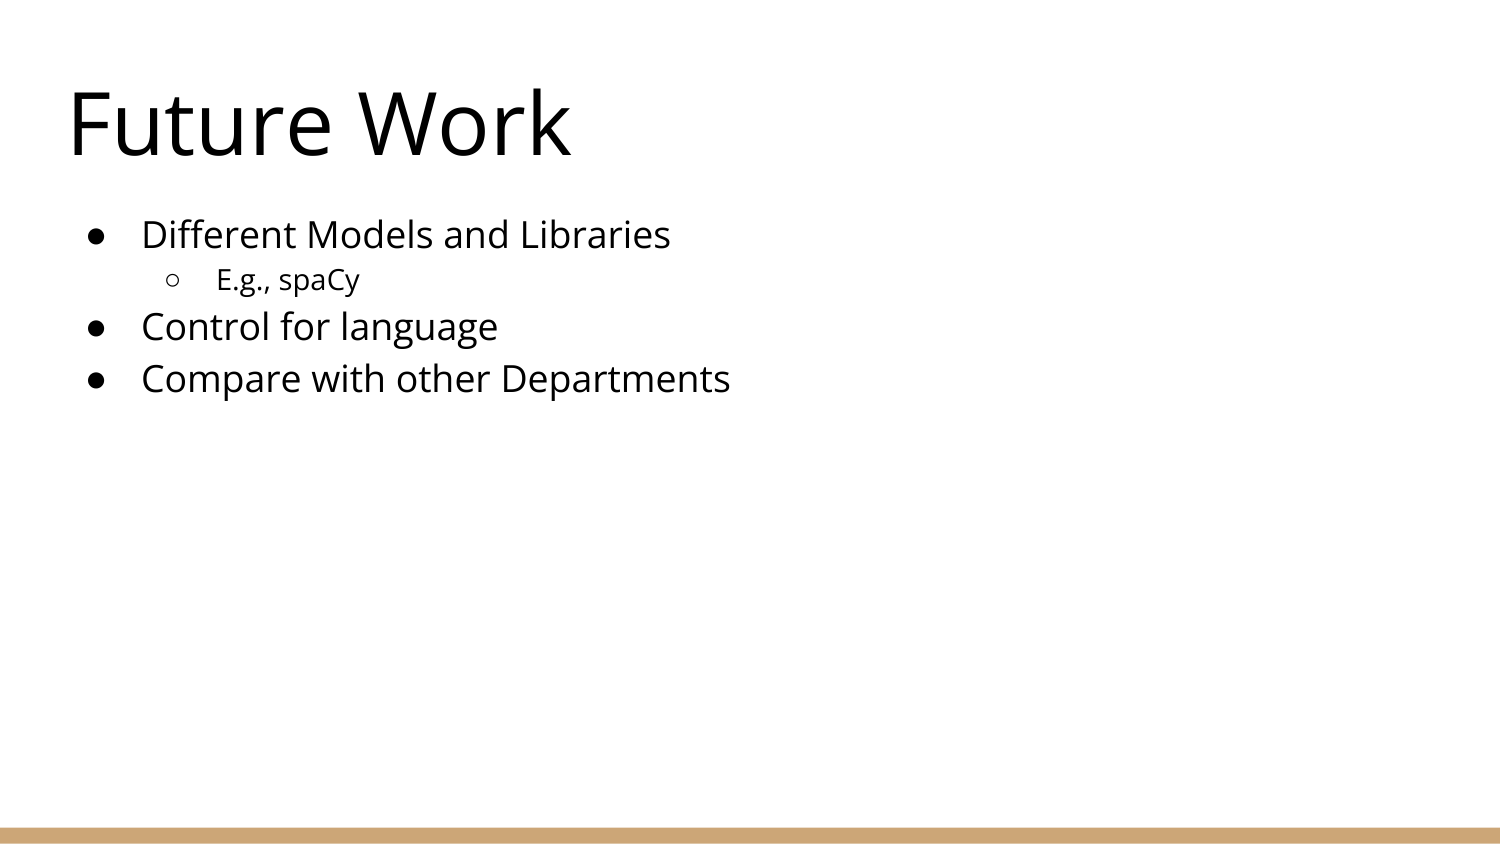

# Future Work
Different Models and Libraries
E.g., spaCy
Control for language
Compare with other Departments